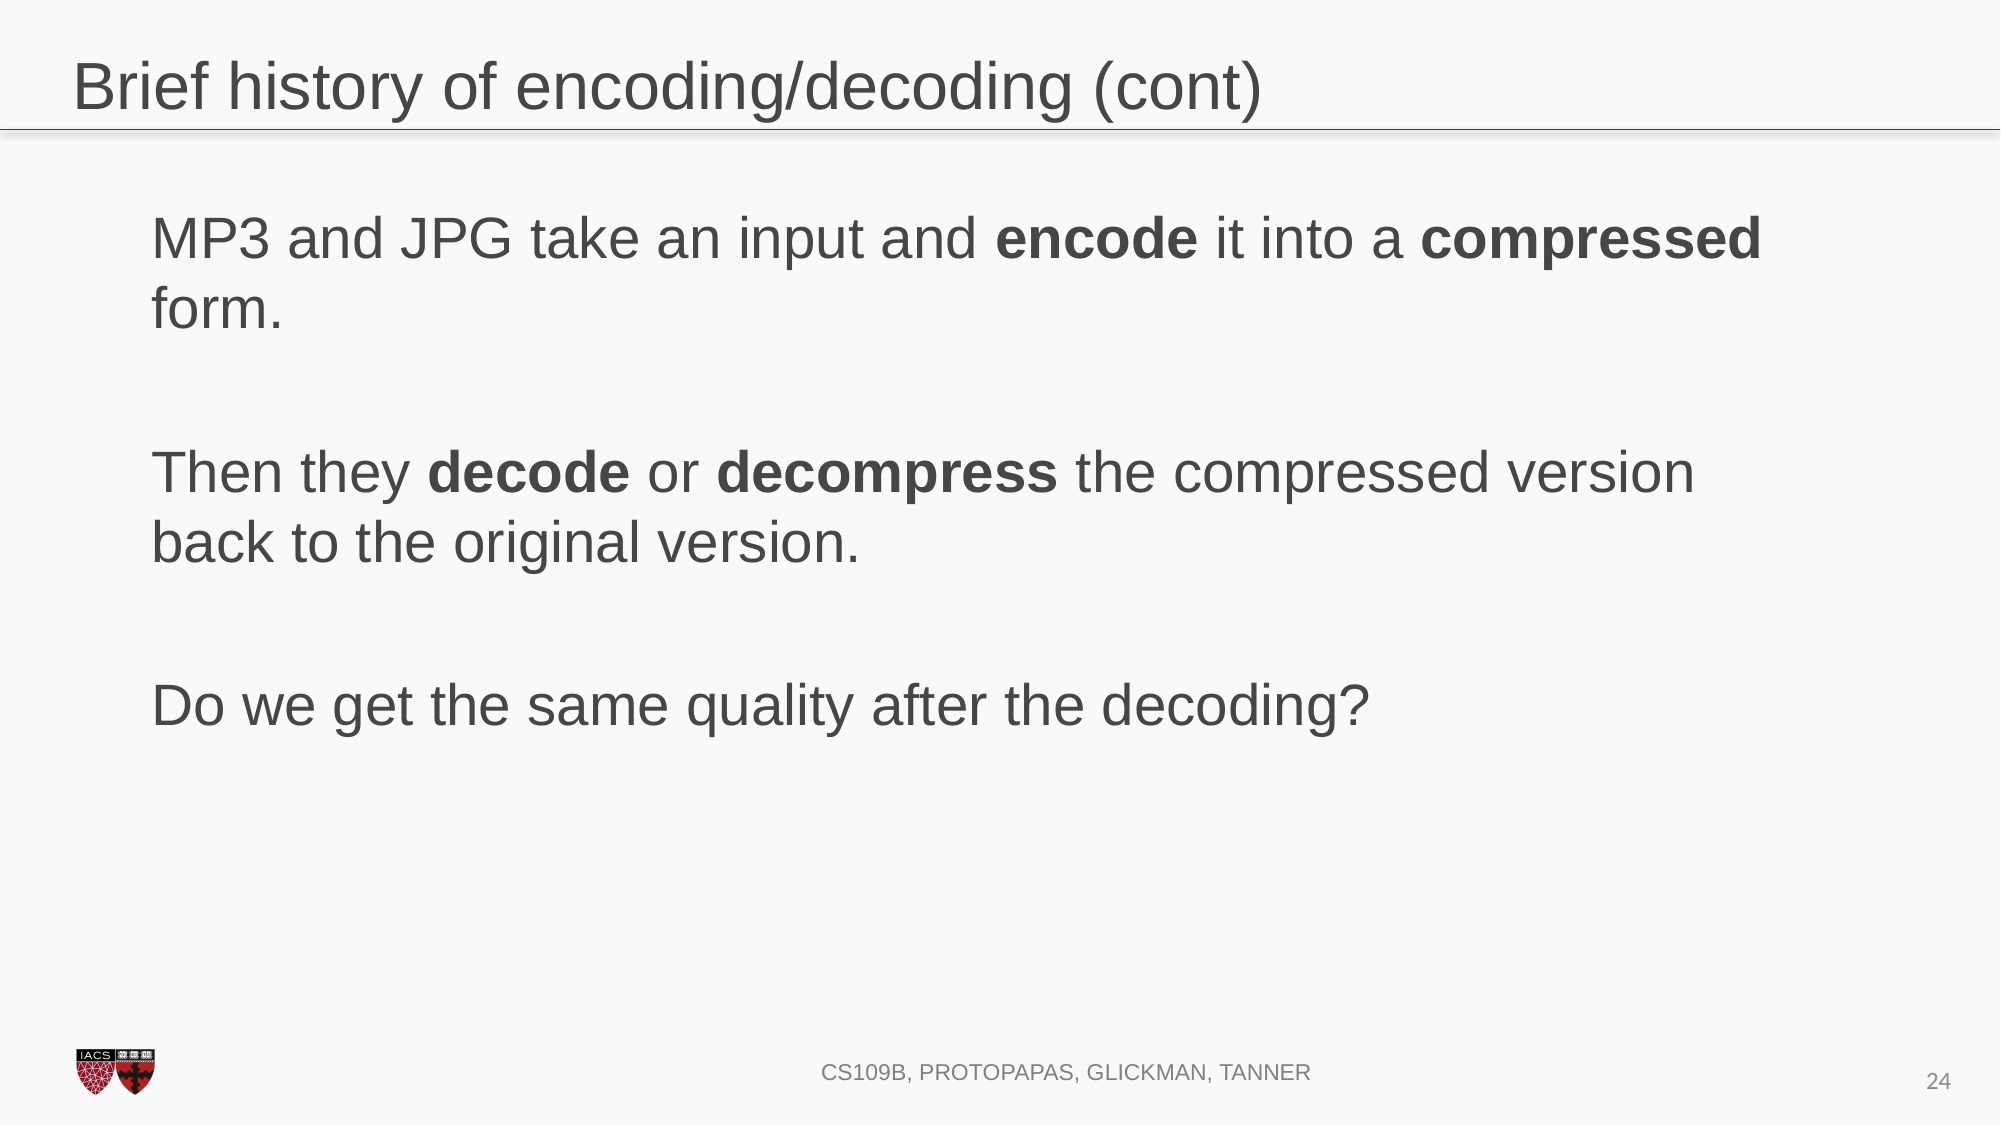

# Brief history of encoding/decoding (cont)
MP3 and JPG take an input and encode it into a compressed form.

Then they decode or decompress the compressed version back to the original version.

Do we get the same quality after the decoding?

24